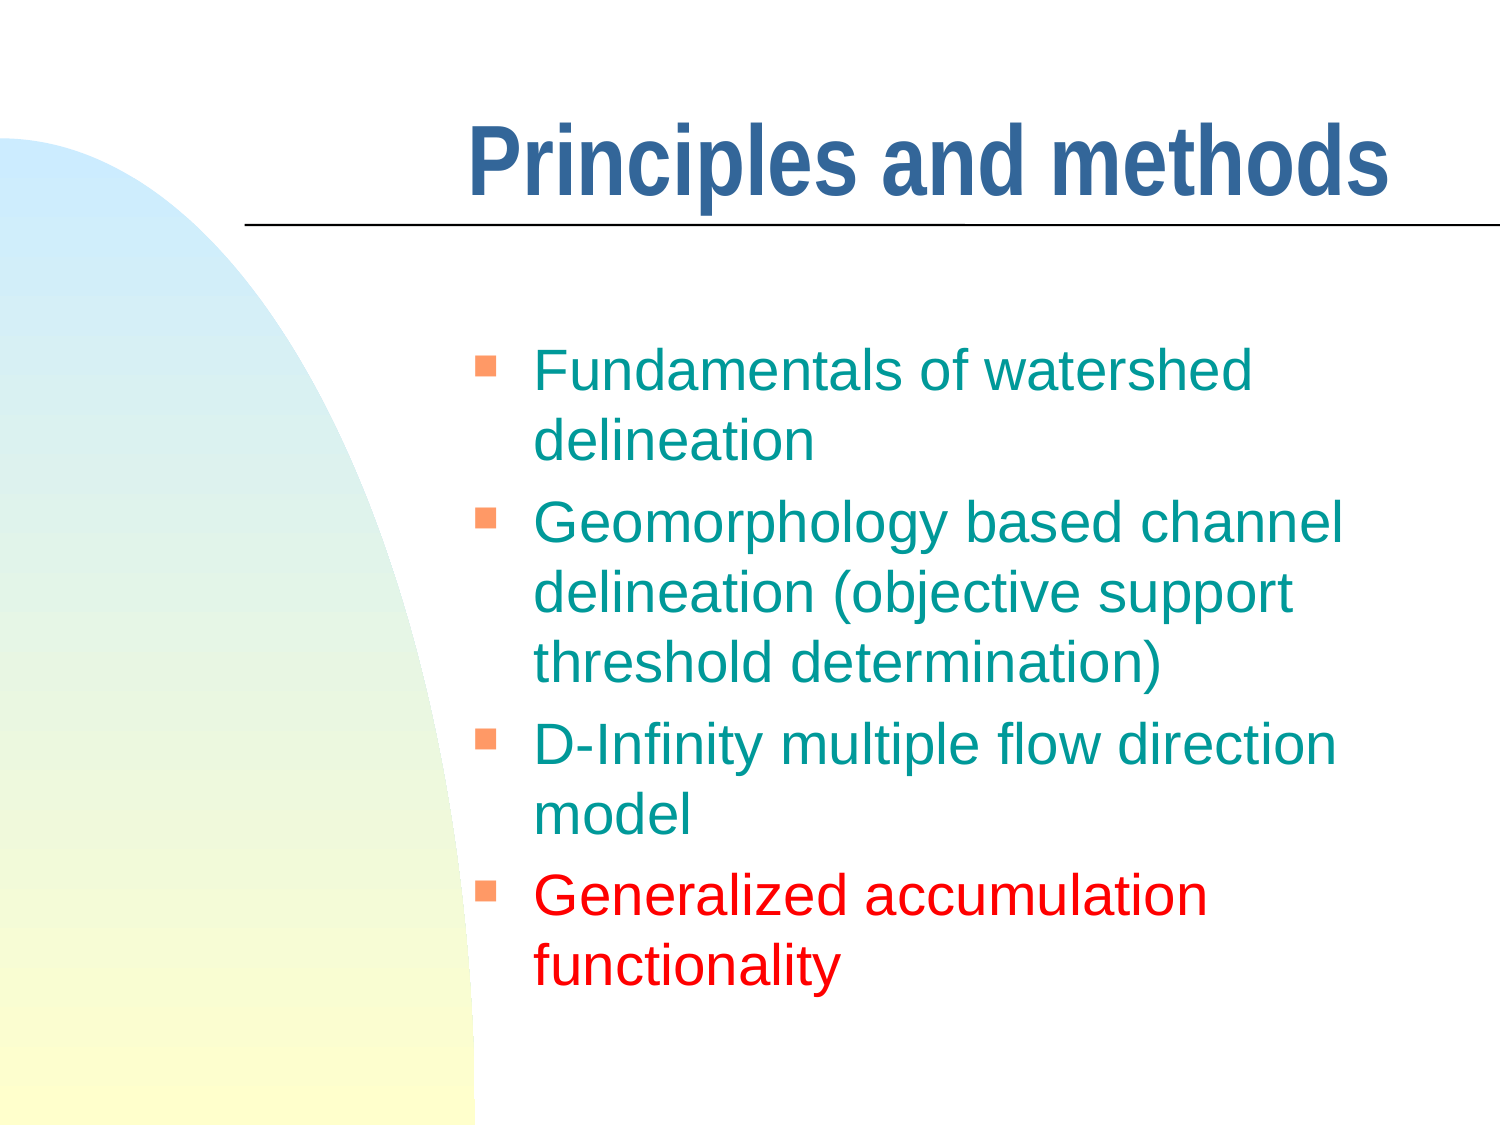

# Principles and methods
Fundamentals of watershed delineation
Geomorphology based channel delineation (objective support threshold determination)
D-Infinity multiple flow direction model
Generalized accumulation functionality